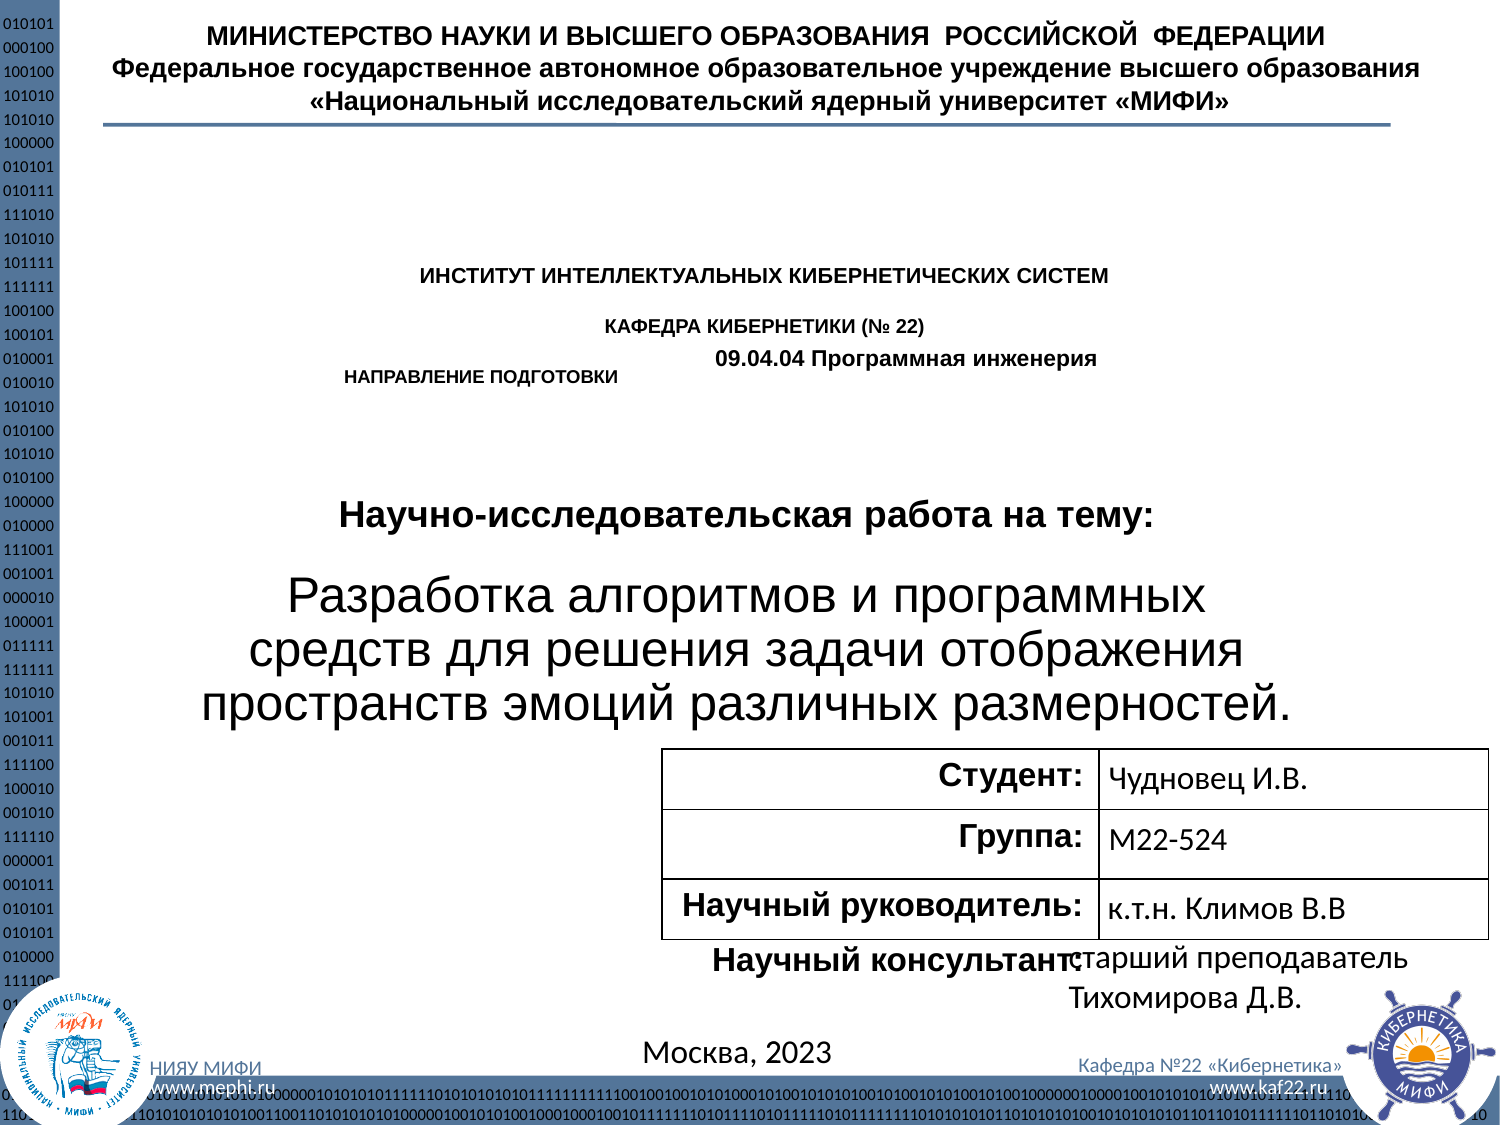

09.04.04 Программная инженерия

Научно-исследовательская работа на тему:
Разработка алгоритмов и программных средств для решения задачи отображения пространств эмоций различных размерностей.
Чудновец И.В.
М22-524
к.т.н. Климов В.В
старший преподаватель
Тихомирова Д.В.
Научный консультант:

2023